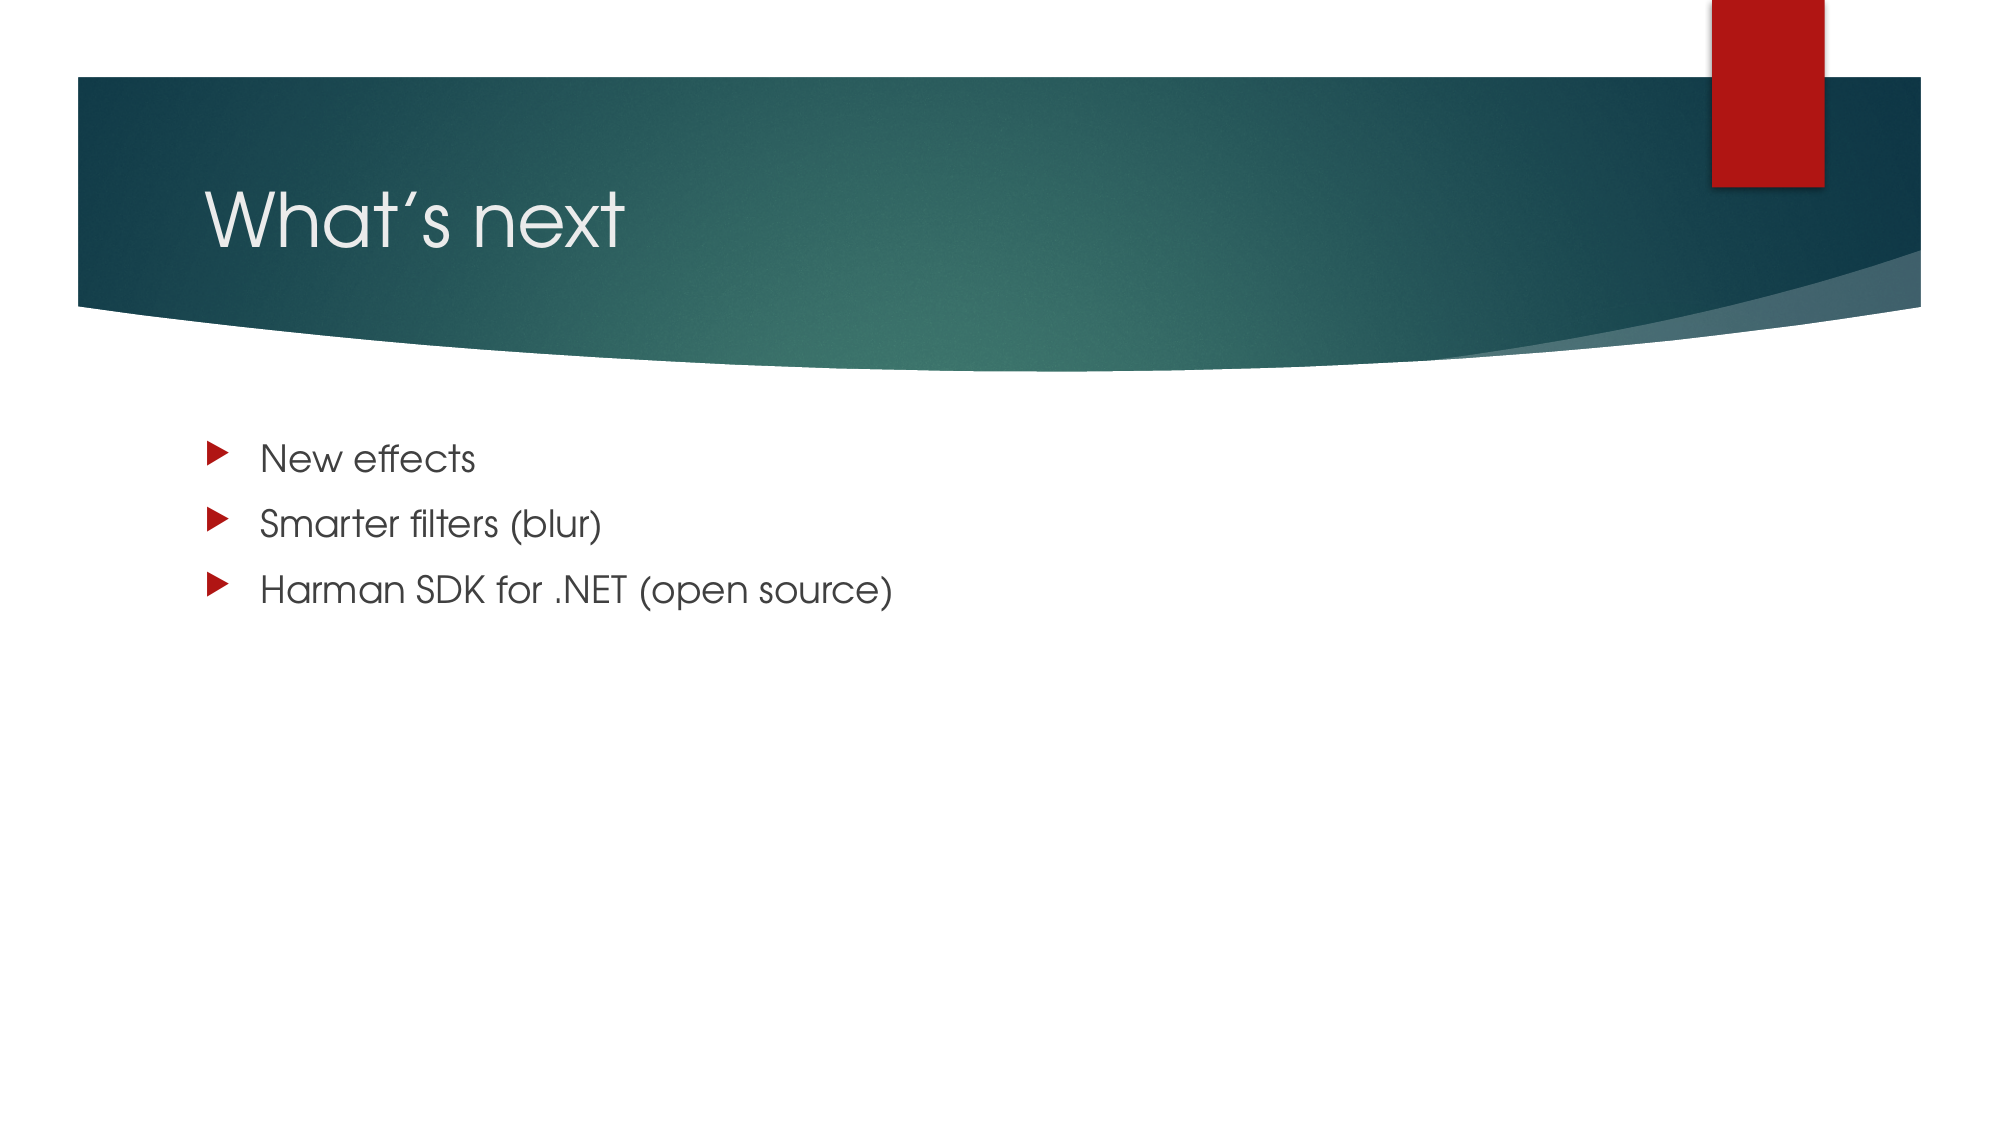

# What’s next
New effects
Smarter filters (blur)
Harman SDK for .NET (open source)